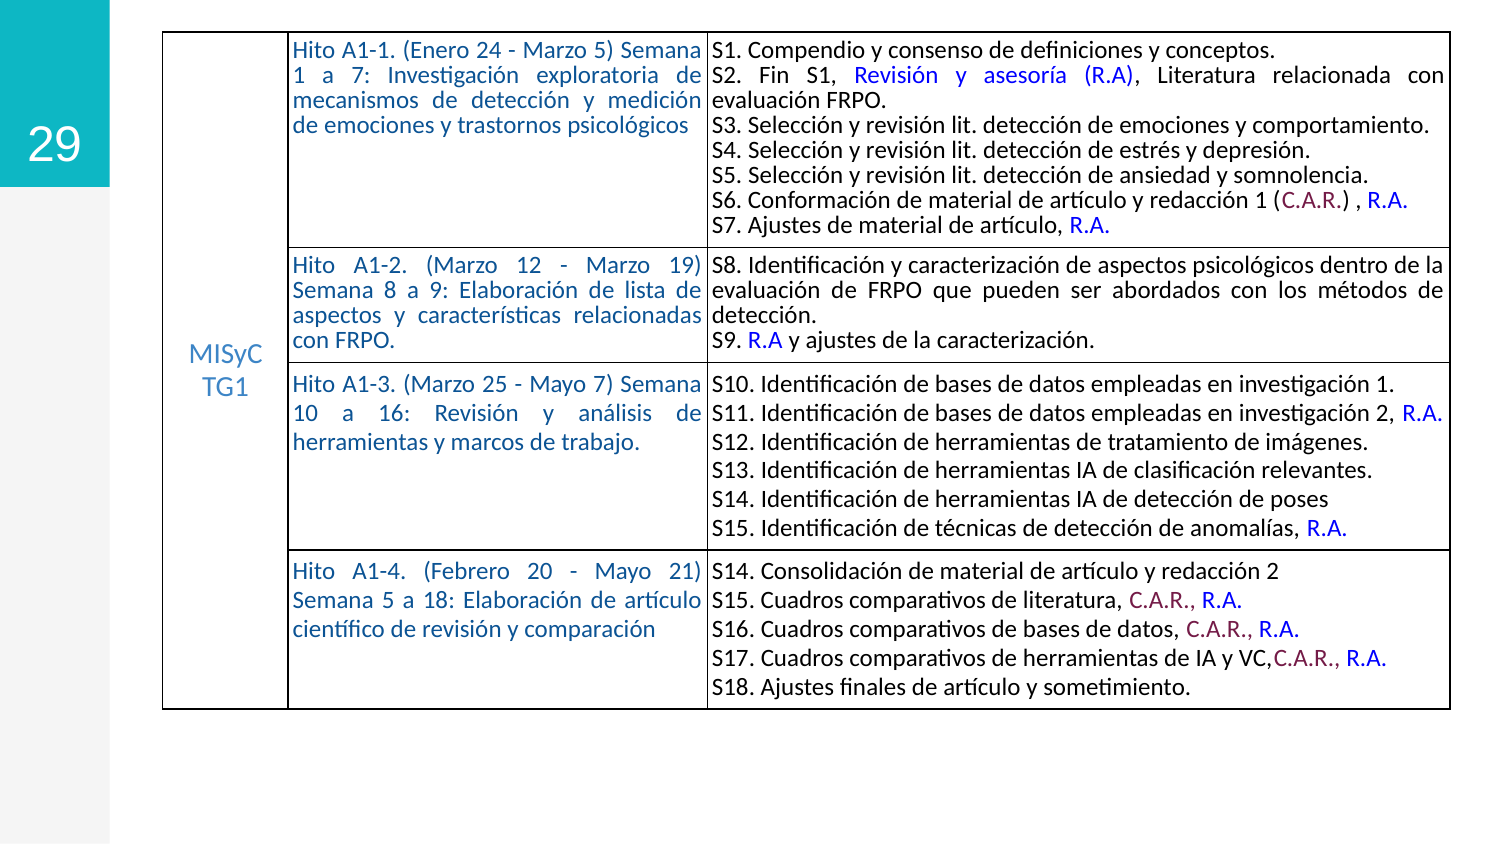

29
| MISyC TG1 | Hito A1-1. (Enero 24 - Marzo 5) Semana 1 a 7: Investigación exploratoria de mecanismos de detección y medición de emociones y trastornos psicológicos | S1. Compendio y consenso de definiciones y conceptos. S2. Fin S1, Revisión y asesoría (R.A), Literatura relacionada con evaluación FRPO. S3. Selección y revisión lit. detección de emociones y comportamiento. S4. Selección y revisión lit. detección de estrés y depresión. S5. Selección y revisión lit. detección de ansiedad y somnolencia. S6. Conformación de material de artículo y redacción 1 (C.A.R.) , R.A. S7. Ajustes de material de artículo, R.A. |
| --- | --- | --- |
|  | Hito A1-2. (Marzo 12 - Marzo 19) Semana 8 a 9: Elaboración de lista de aspectos y características relacionadas con FRPO. | S8. Identificación y caracterización de aspectos psicológicos dentro de la evaluación de FRPO que pueden ser abordados con los métodos de detección. S9. R.A y ajustes de la caracterización. |
|  | Hito A1-3. (Marzo 25 - Mayo 7) Semana 10 a 16: Revisión y análisis de herramientas y marcos de trabajo. | S10. Identificación de bases de datos empleadas en investigación 1. S11. Identificación de bases de datos empleadas en investigación 2, R.A. S12. Identificación de herramientas de tratamiento de imágenes. S13. Identificación de herramientas IA de clasificación relevantes. S14. Identificación de herramientas IA de detección de poses S15. Identificación de técnicas de detección de anomalías, R.A. |
|  | Hito A1-4. (Febrero 20 - Mayo 21) Semana 5 a 18: Elaboración de artículo científico de revisión y comparación | S14. Consolidación de material de artículo y redacción 2 S15. Cuadros comparativos de literatura, C.A.R., R.A. S16. Cuadros comparativos de bases de datos, C.A.R., R.A. S17. Cuadros comparativos de herramientas de IA y VC,C.A.R., R.A. S18. Ajustes finales de artículo y sometimiento. |